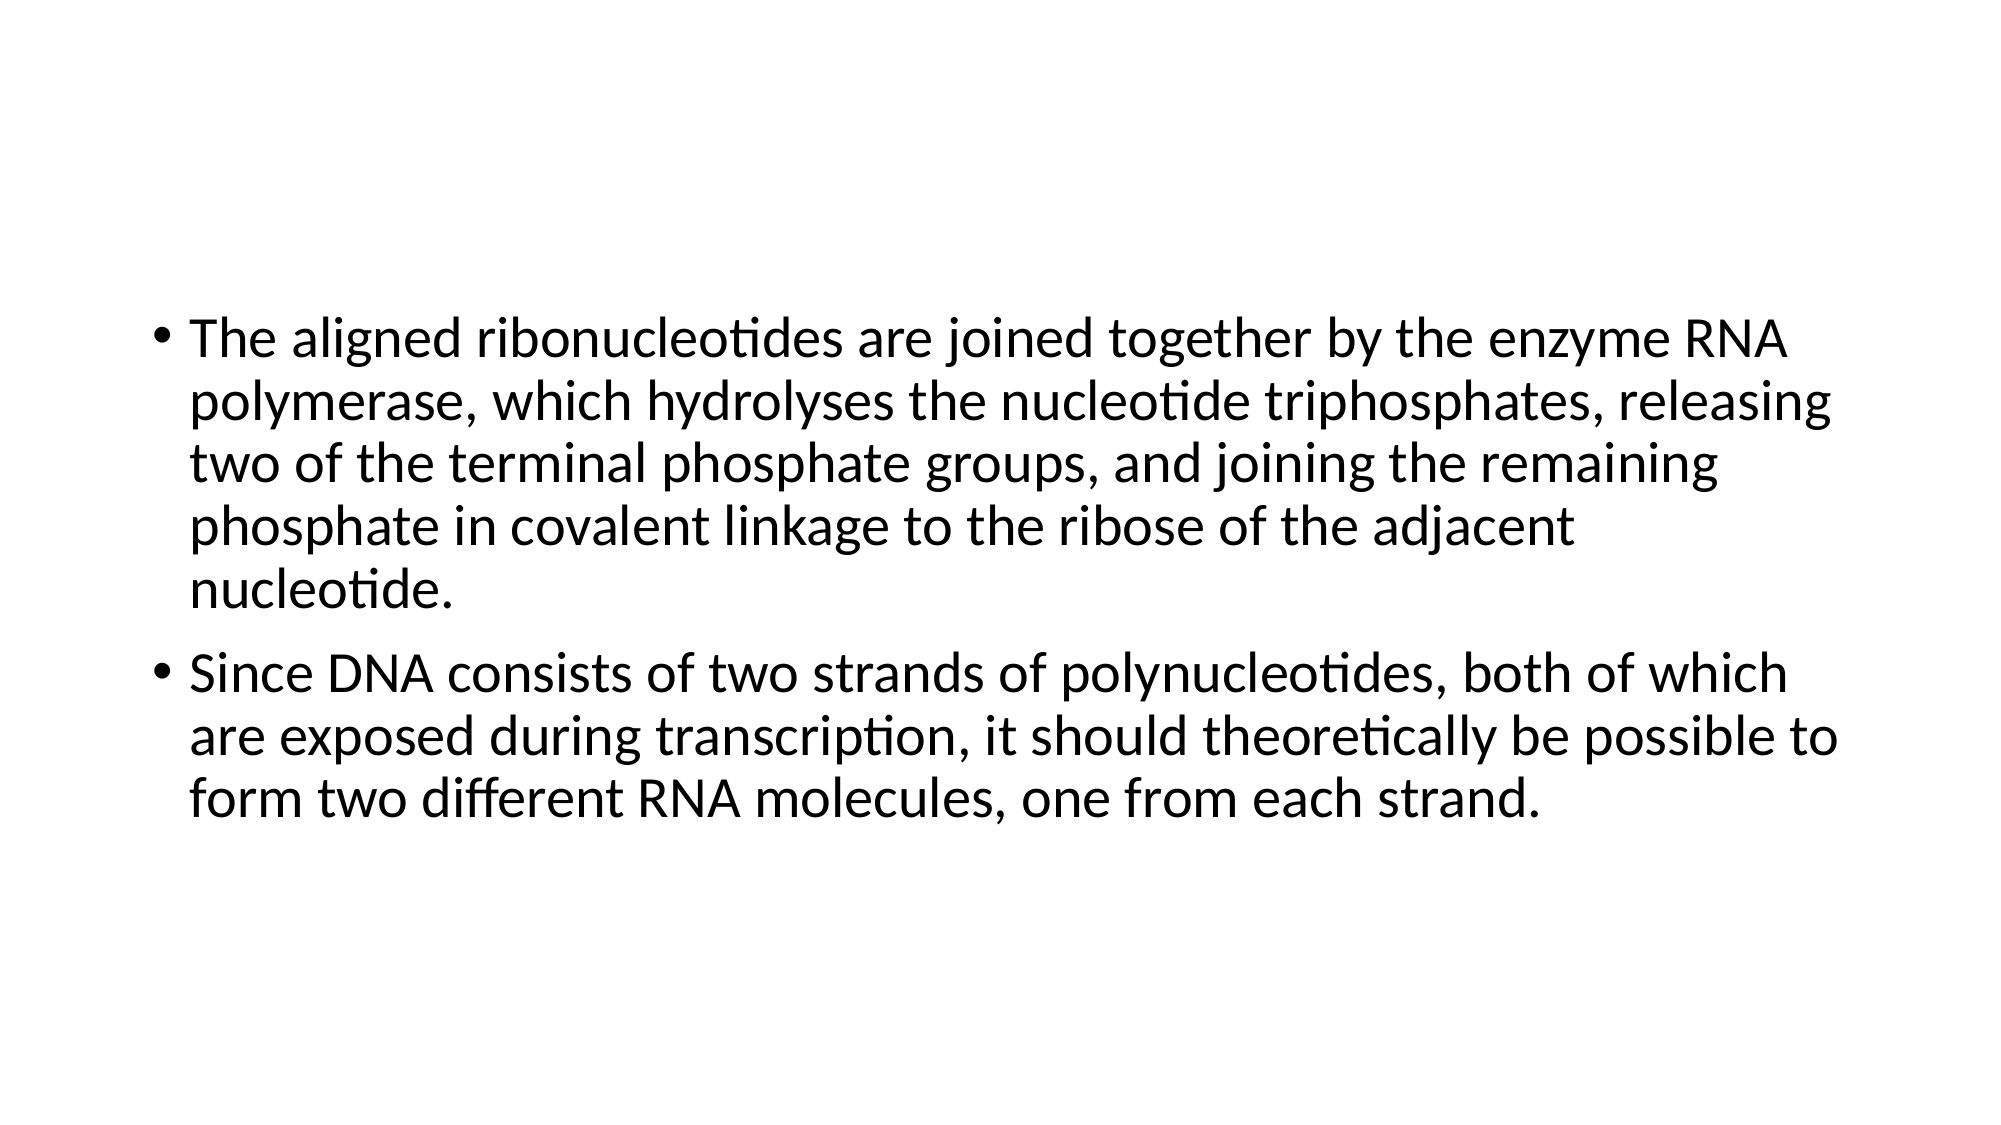

#
The aligned ribonucleotides are joined together by the enzyme RNA polymerase, which hydrolyses the nucleotide triphosphates, releasing two of the terminal phosphate groups, and joining the remaining phosphate in covalent linkage to the ribose of the adjacent nucleotide.
Since DNA consists of two strands of polynucleotides, both of which are exposed during transcription, it should theoretically be possible to form two different RNA molecules, one from each strand.